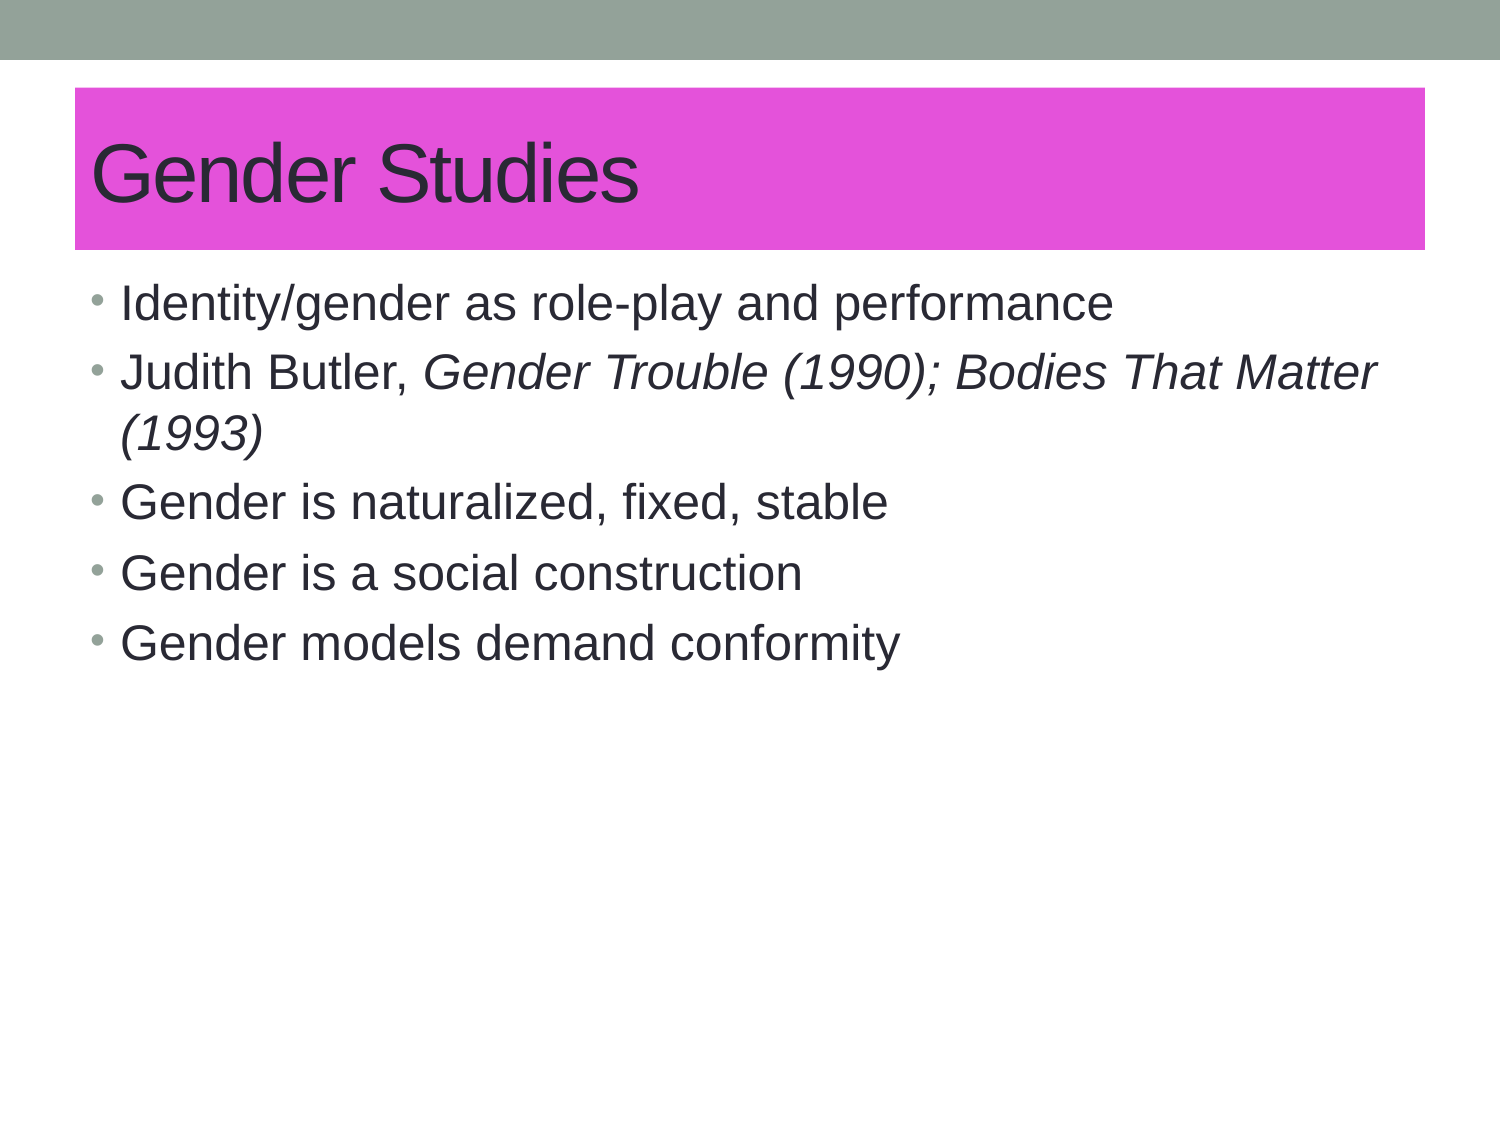

# Gender Studies
Identity/gender as role-play and performance
Judith Butler, Gender Trouble (1990); Bodies That Matter (1993)
Gender is naturalized, fixed, stable
Gender is a social construction
Gender models demand conformity